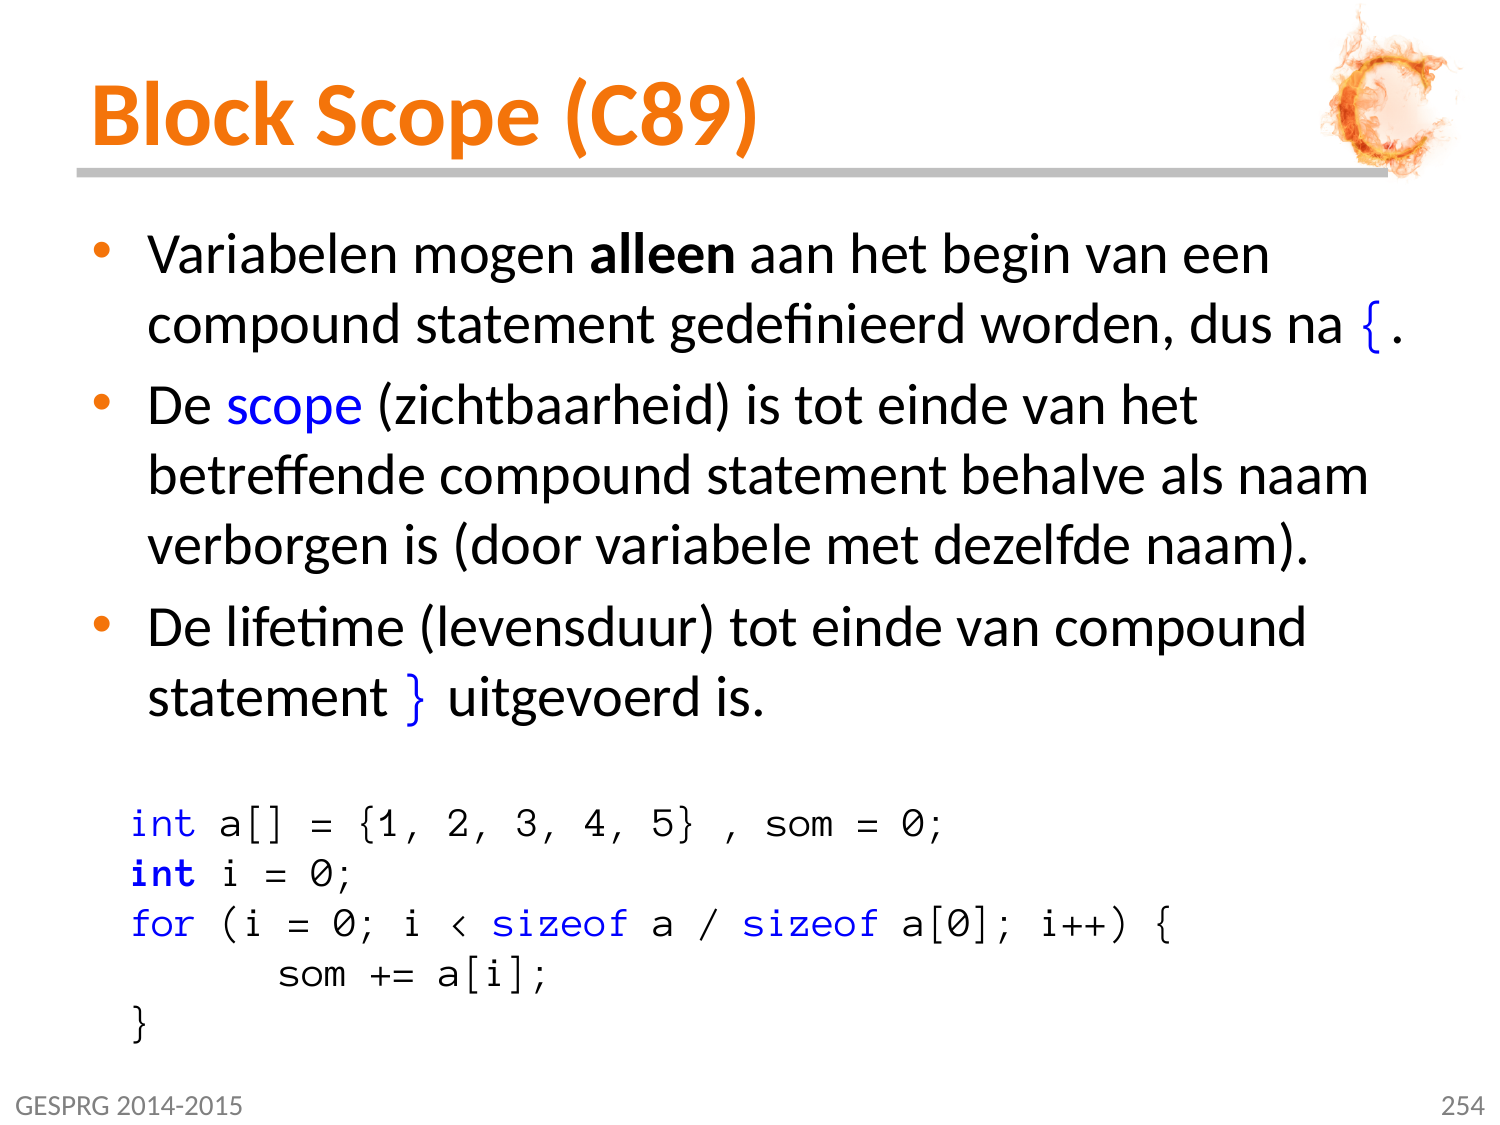

# Block Scope (C89)
Variabelen mogen alleen aan het begin van een compound statement gedefinieerd worden, dus na {.
De scope (zichtbaarheid) is tot einde van het betreffende compound statement behalve als naam verborgen is (door variabele met dezelfde naam).
De lifetime (levensduur) tot einde van compound statement } uitgevoerd is.
int a[] = {1, 2, 3, 4, 5} , som = 0;
int i = 0;
for (i = 0; i < sizeof a / sizeof a[0]; i++) {
	som += a[i];
}
GESPRG 2014-2015
254